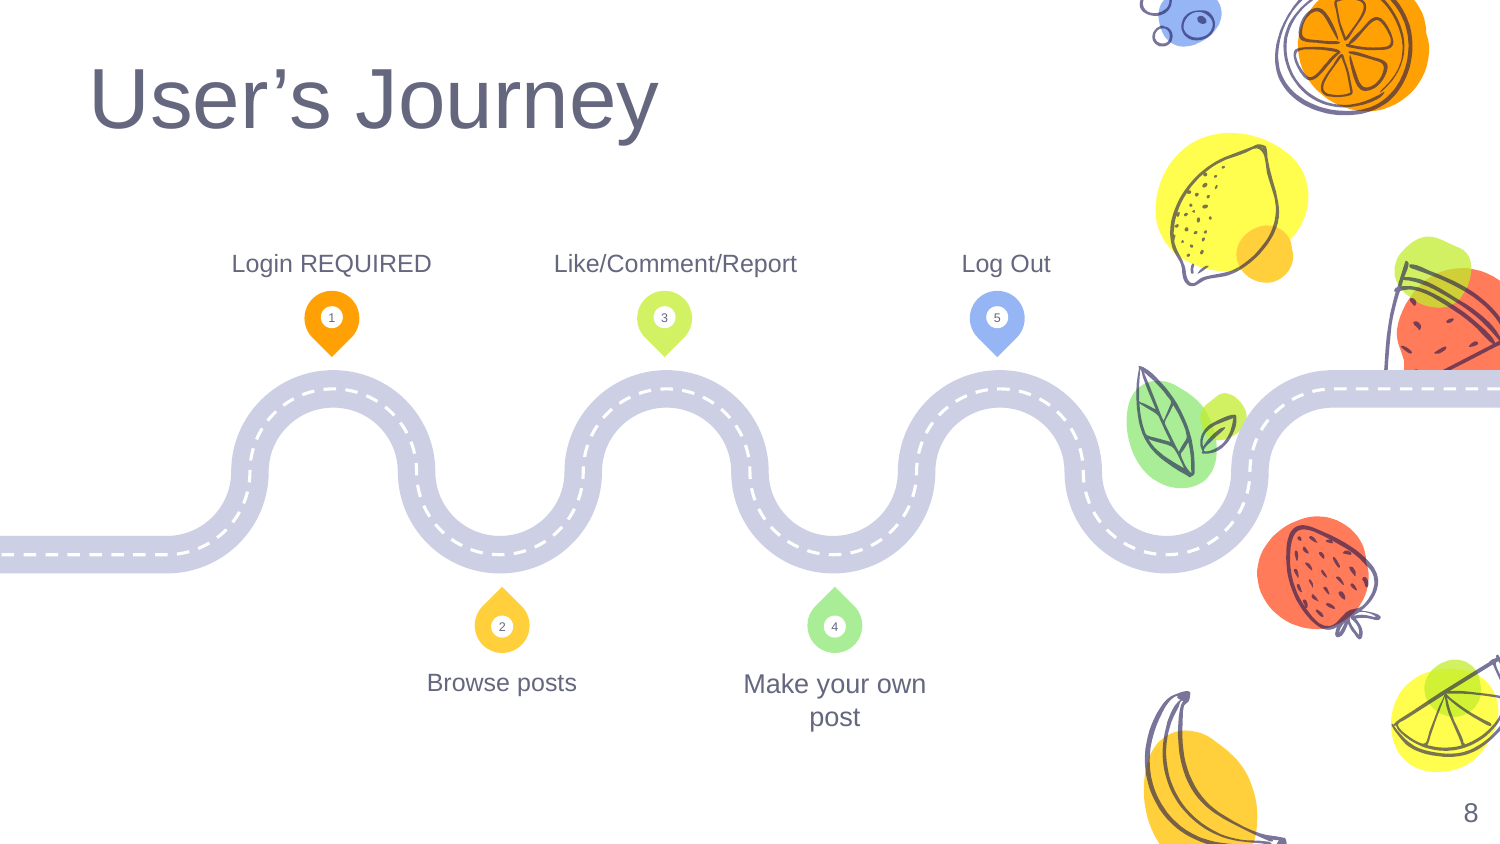

# User’s Journey
Login REQUIRED
Like/Comment/Report
          Log Out

1

3

5

2

4
Browse posts
Make your own post
8